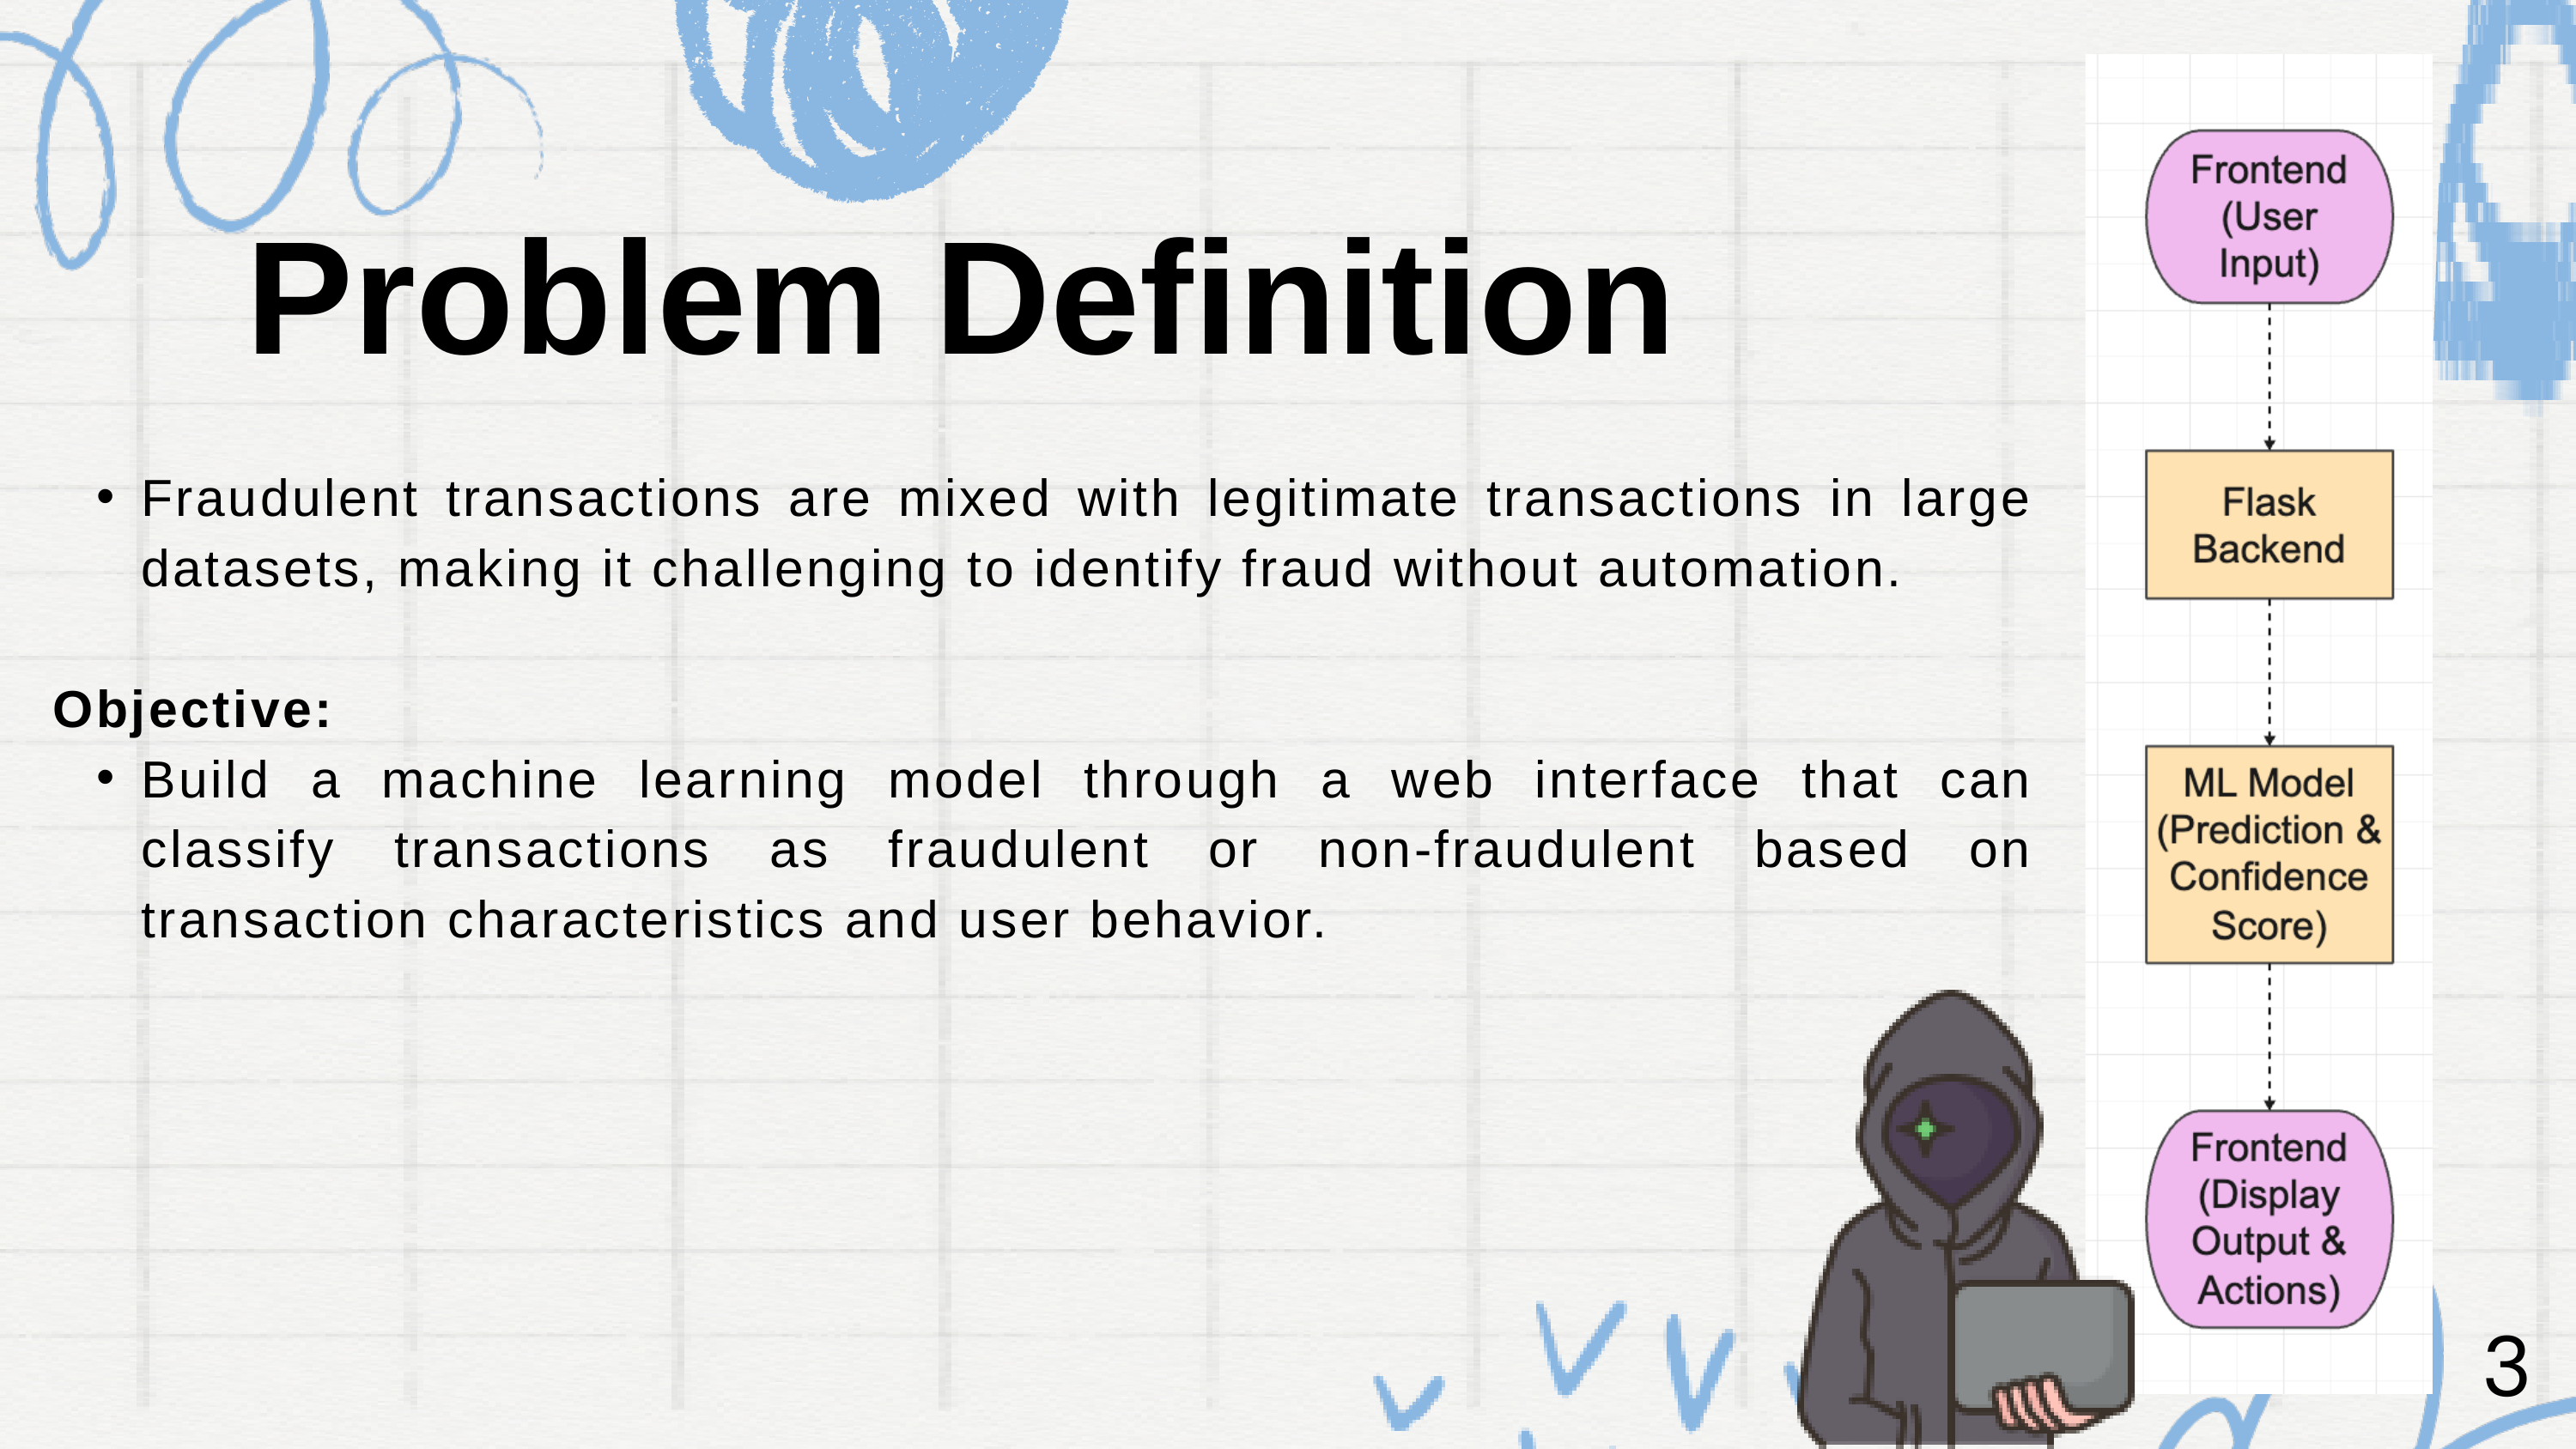

Problem Definition

Fraudulent transactions are mixed with legitimate transactions in large datasets, making it challenging to identify fraud without automation.

Objective:
Build a machine learning model through a web interface that can classify transactions as fraudulent or non-fraudulent based on transaction characteristics and user behavior.

3